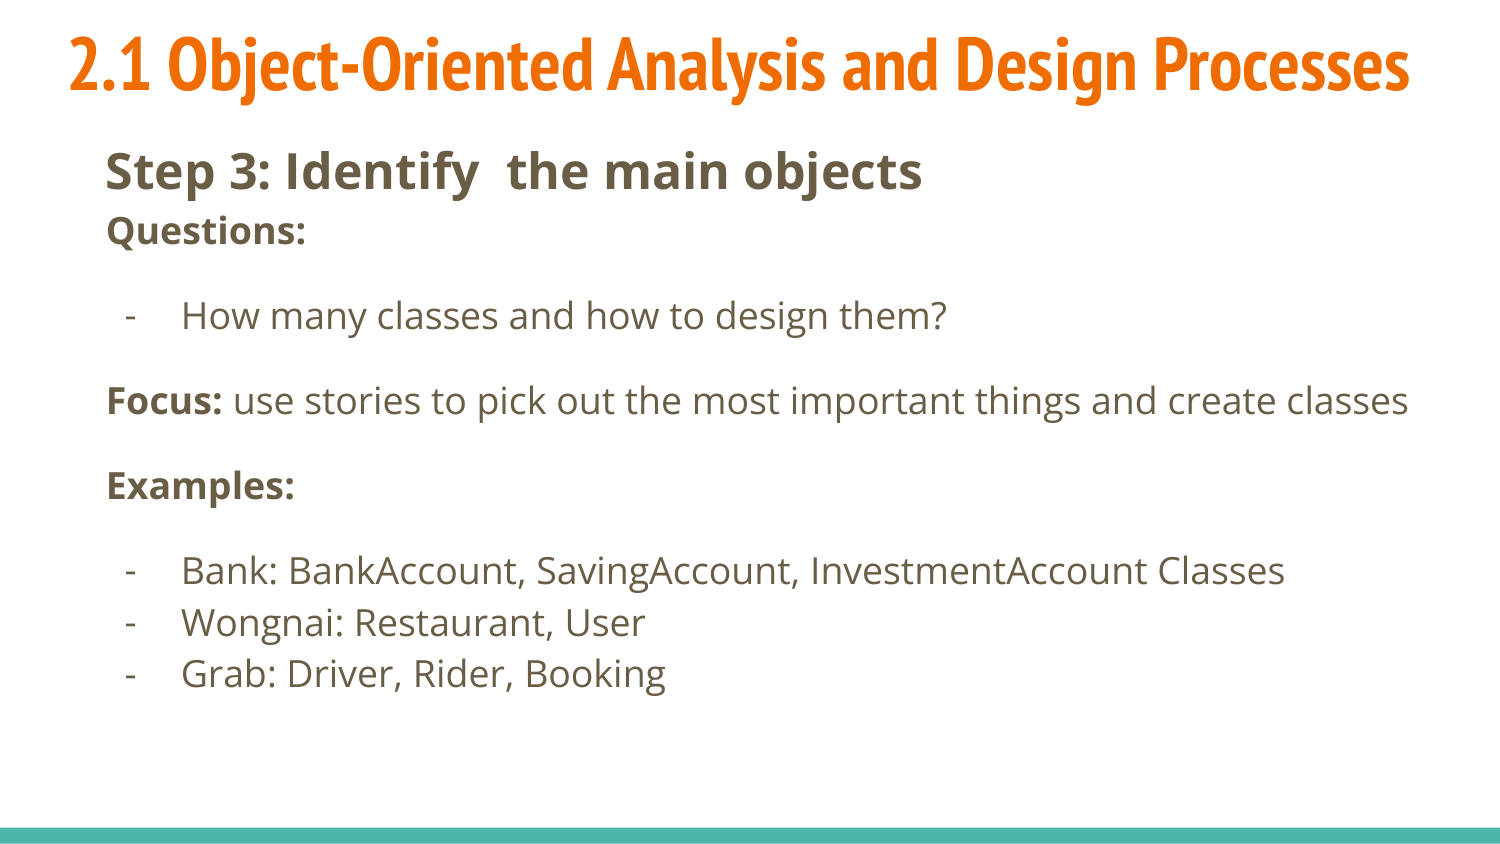

# 2.1 Object-Oriented Analysis and Design Processes
Step 3: Identify  the main objects
Questions:
How many classes and how to design them?
Focus: use stories to pick out the most important things and create classes
Examples:
Bank: BankAccount, SavingAccount, InvestmentAccount Classes
Wongnai: Restaurant, User
Grab: Driver, Rider, Booking